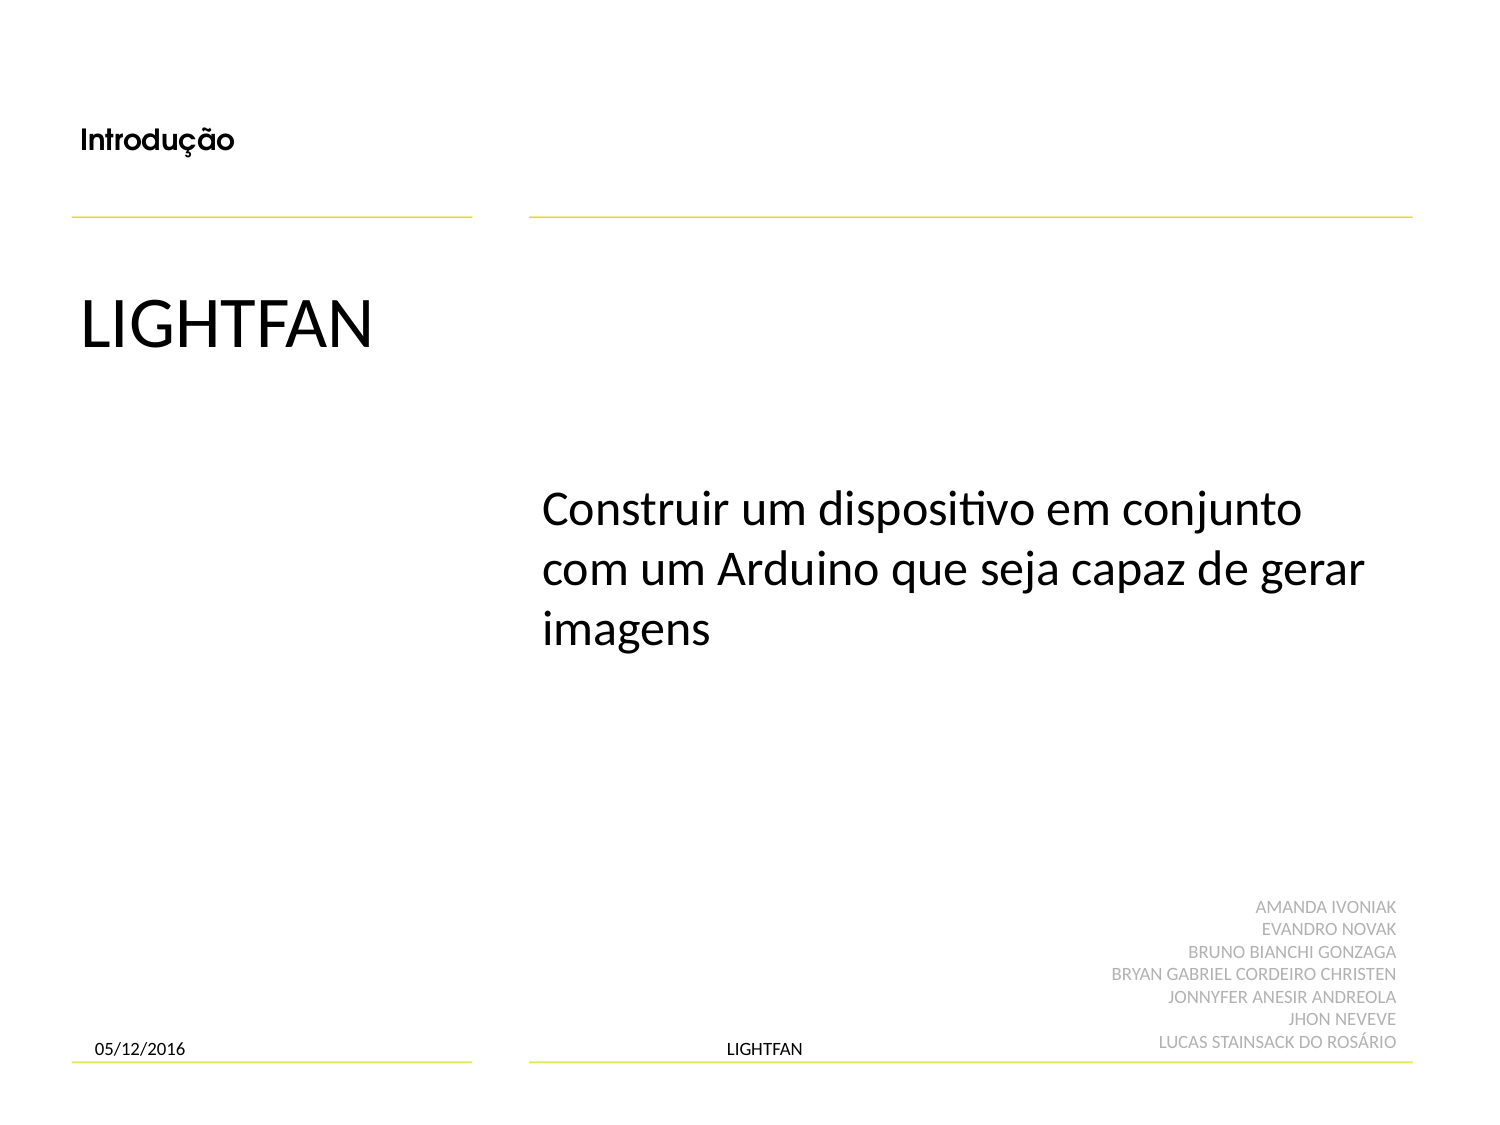

Introdução
LIGHTFAN
Construir um dispositivo em conjunto com um Arduino que seja capaz de gerar imagens
AMANDA IVONIAK
EVANDRO NOVAK
BRUNO BIANCHI GONZAGA
BRYAN GABRIEL CORDEIRO CHRISTEN
JONNYFER ANESIR ANDREOLA
JHON NEVEVE
LUCAS STAINSACK DO ROSÁRIO
05/12/2016
LIGHTFAN